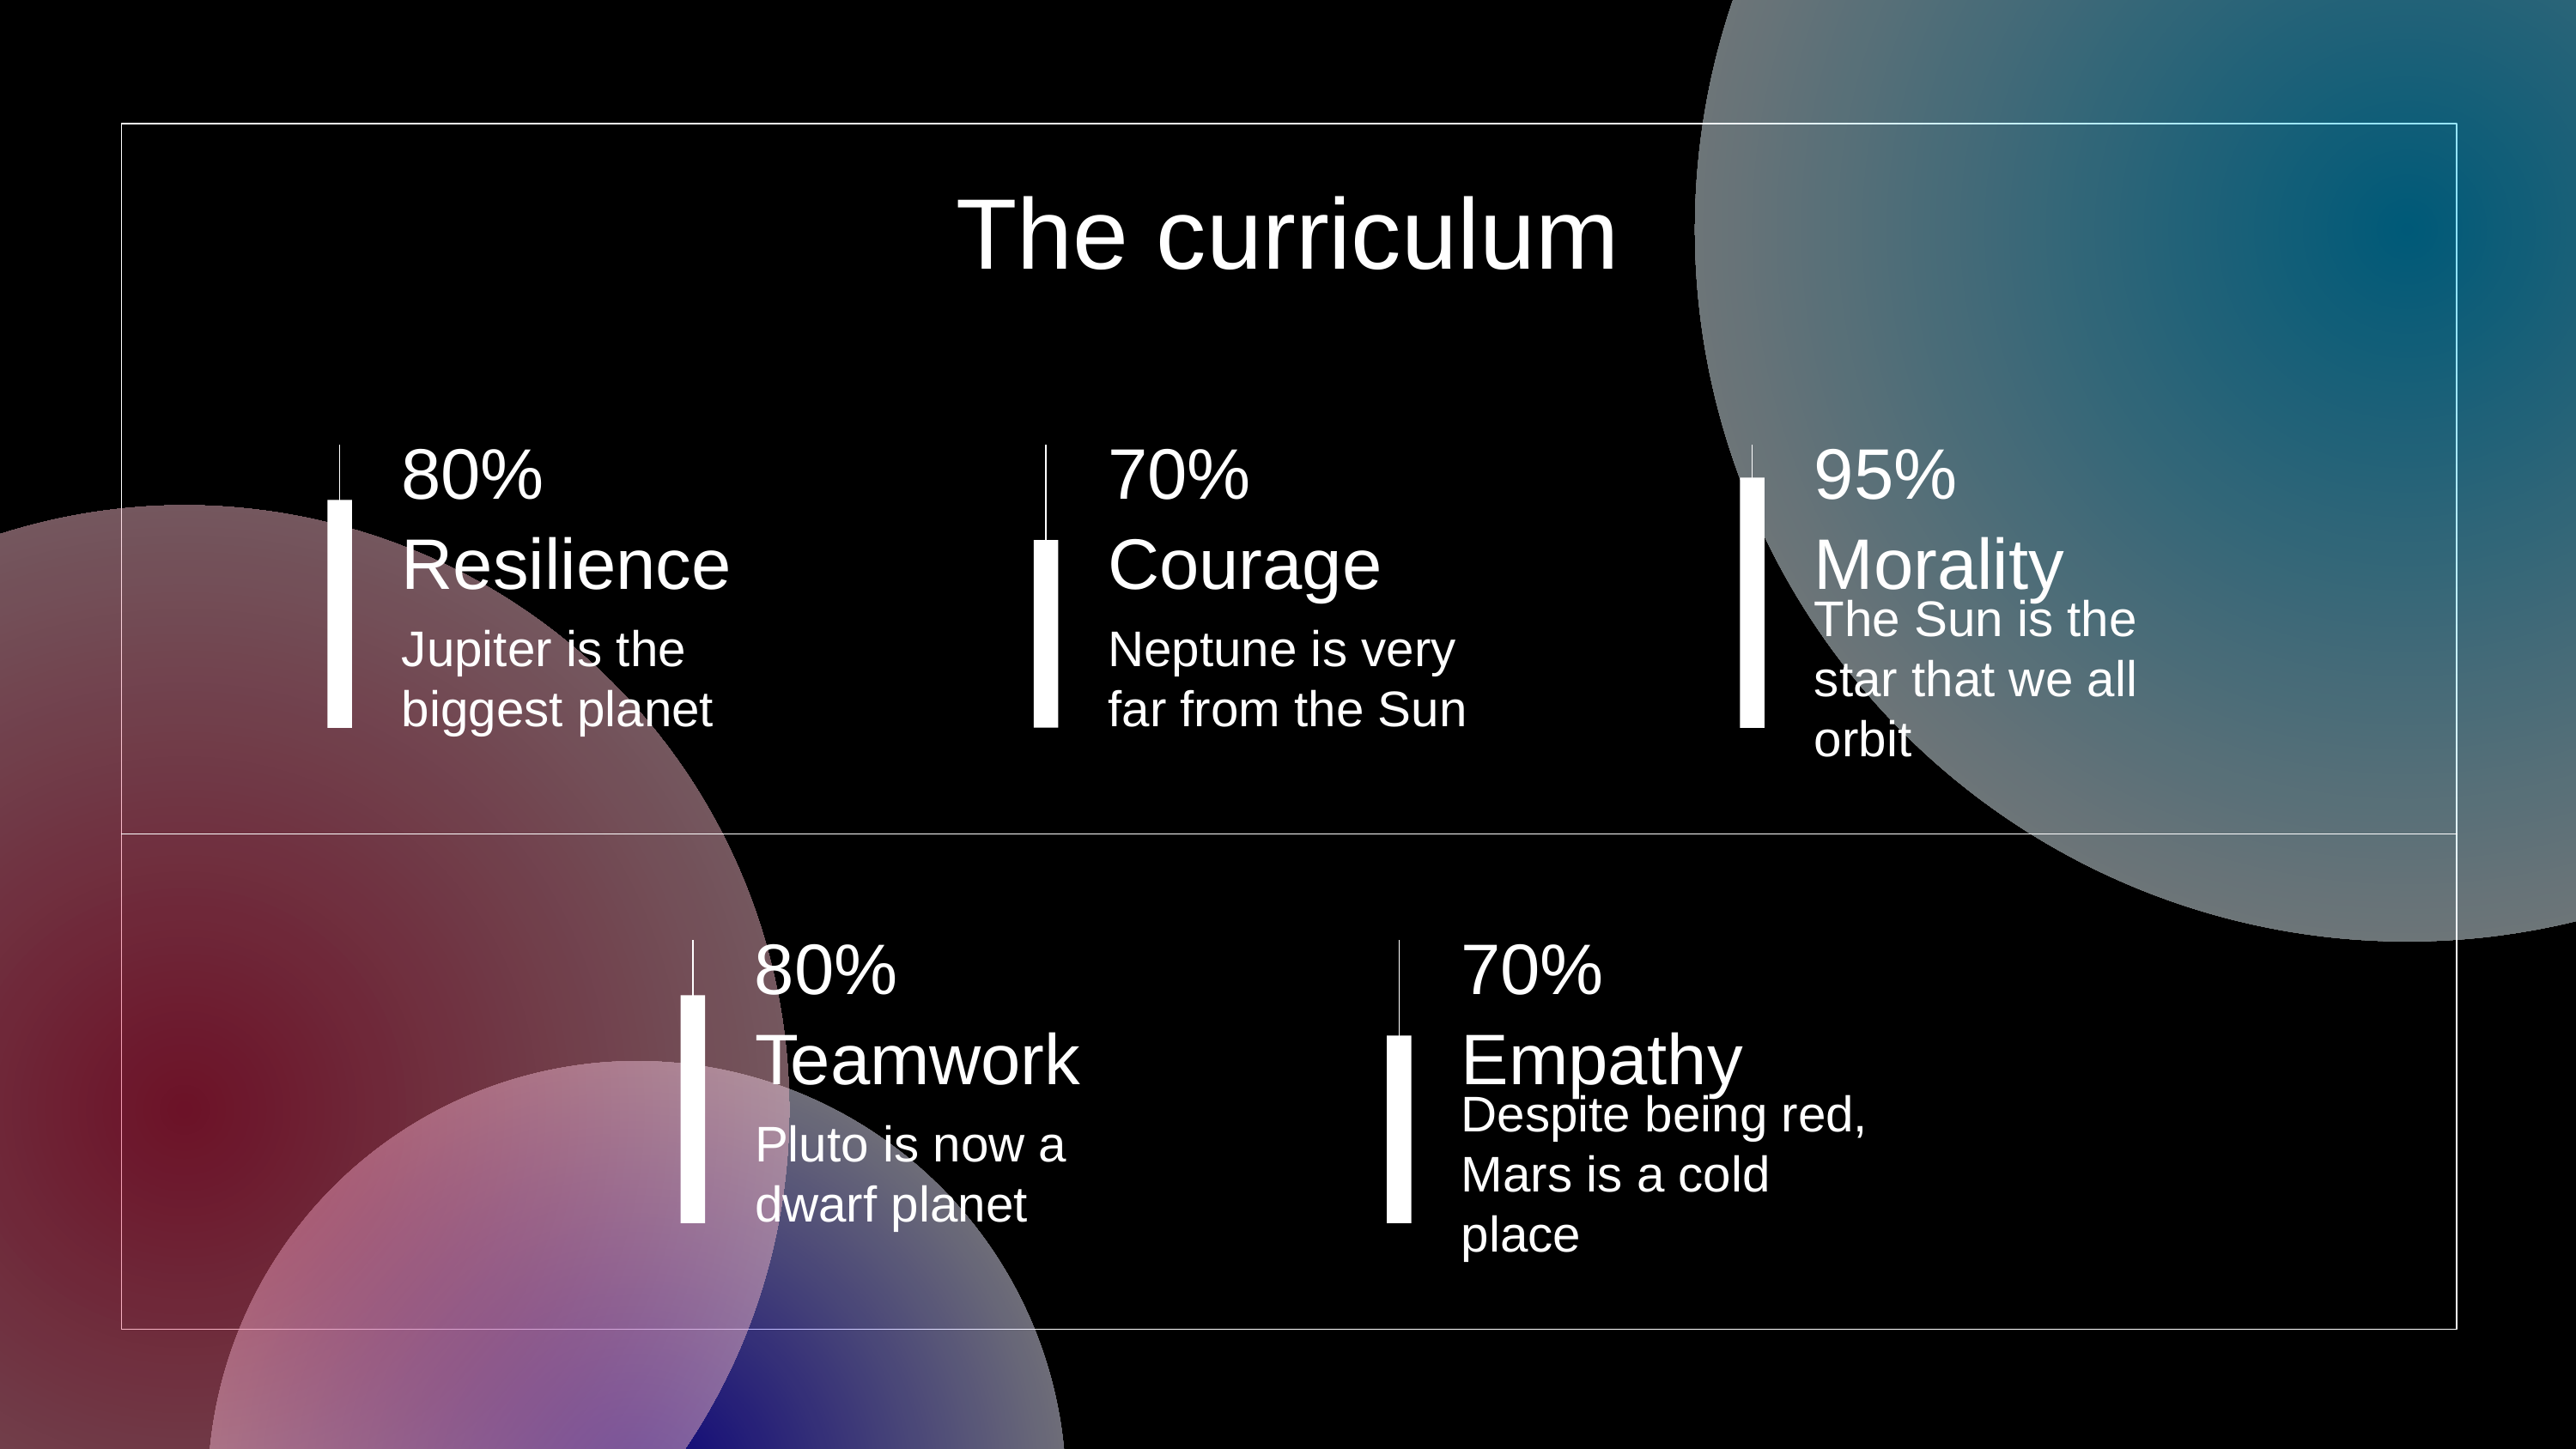

# The curriculum
80%
70%
95%

Resilience
Courage
Morality

Jupiter is the biggest planet
Neptune is very far from the Sun
The Sun is the star that we all orbit

80%
70%

Teamwork
Empathy

Pluto is now a dwarf planet
Despite being red, Mars is a cold place